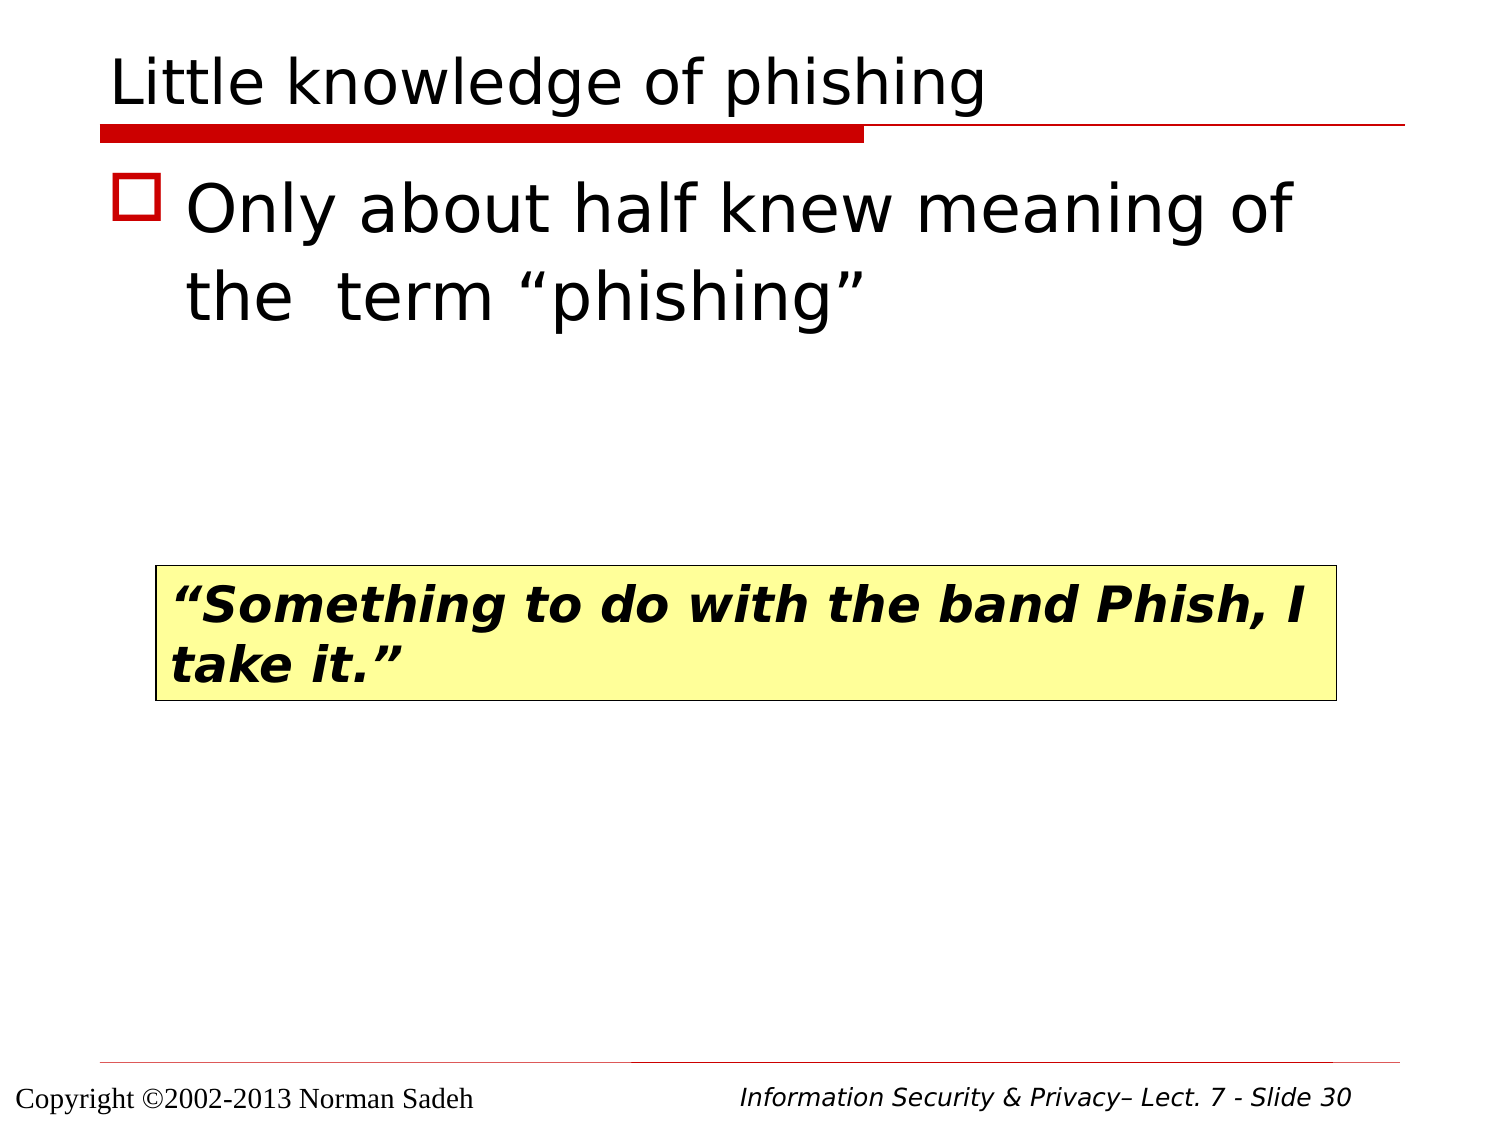

# Little knowledge of phishing
Only about half knew meaning of the  term “phishing”

“Something to do with the band Phish, I take it.”